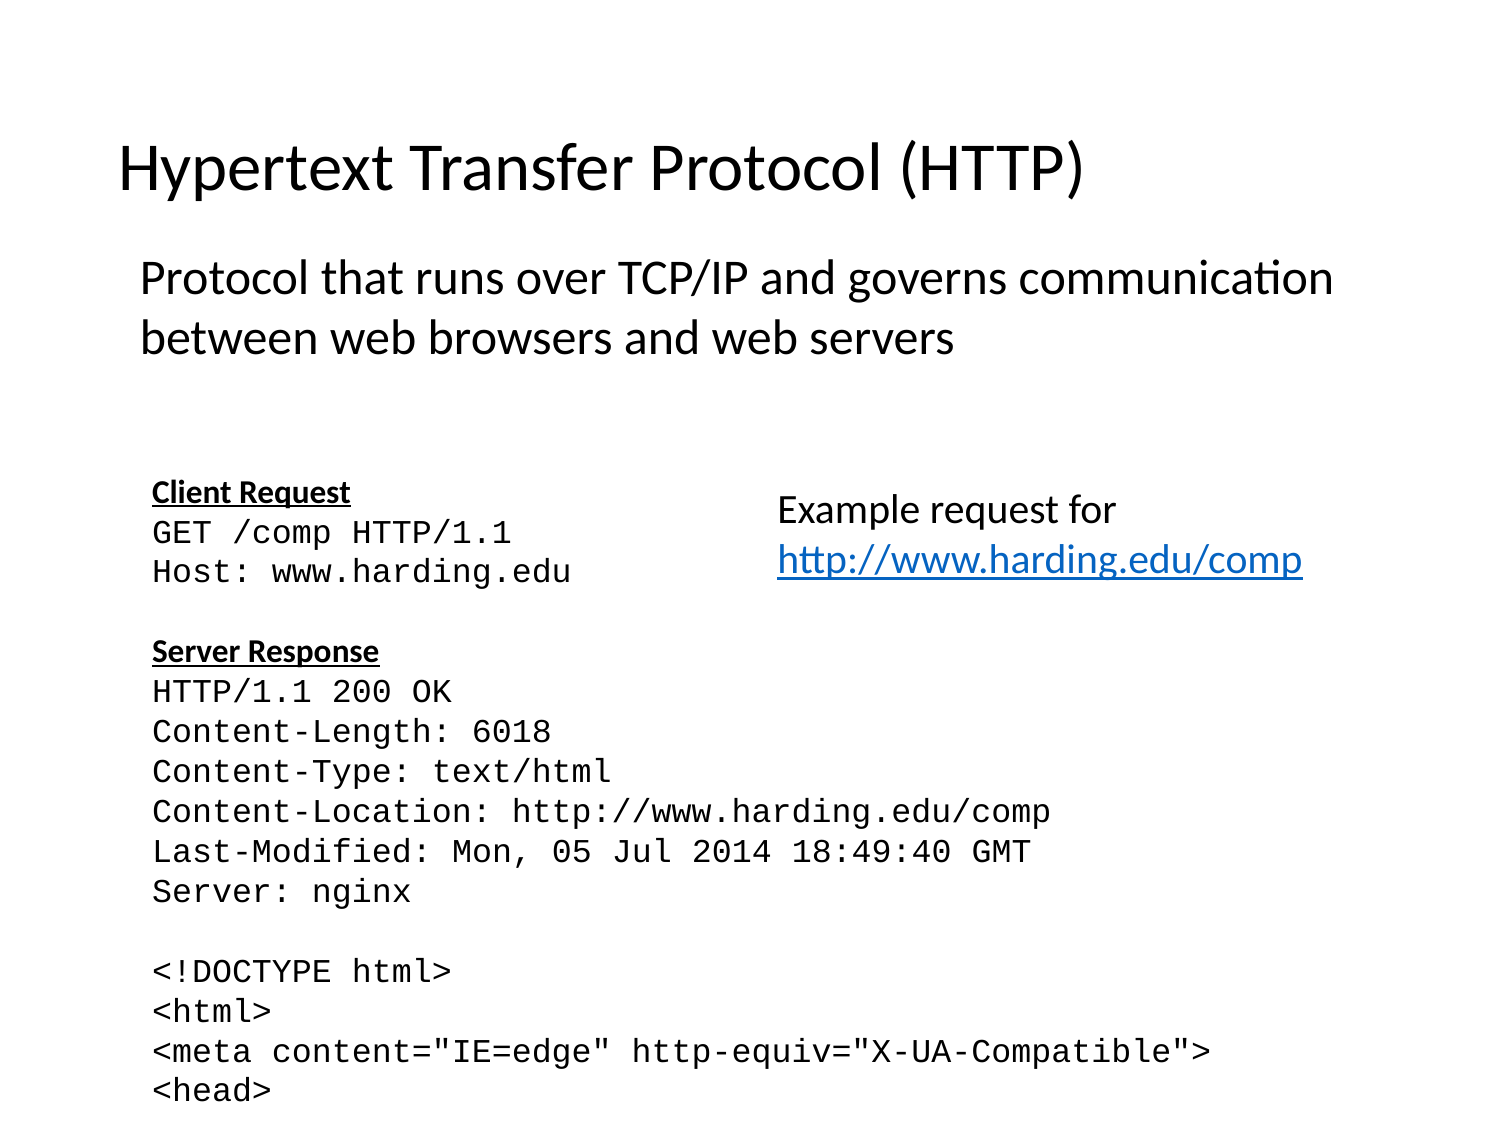

# Hypertext Transfer Protocol (HTTP)
Protocol that runs over TCP/IP and governs communication between web browsers and web servers
Client Request
GET /comp HTTP/1.1
Host: www.harding.edu

Server Response
HTTP/1.1 200 OK
Content-Length: 6018
Content-Type: text/html
Content-Location: http://www.harding.edu/comp
Last-Modified: Mon, 05 Jul 2014 18:49:40 GMT
Server: nginx

<!DOCTYPE html>
<html>
<meta content="IE=edge" http-equiv="X-UA-Compatible">
<head>
Example request for http://www.harding.edu/comp